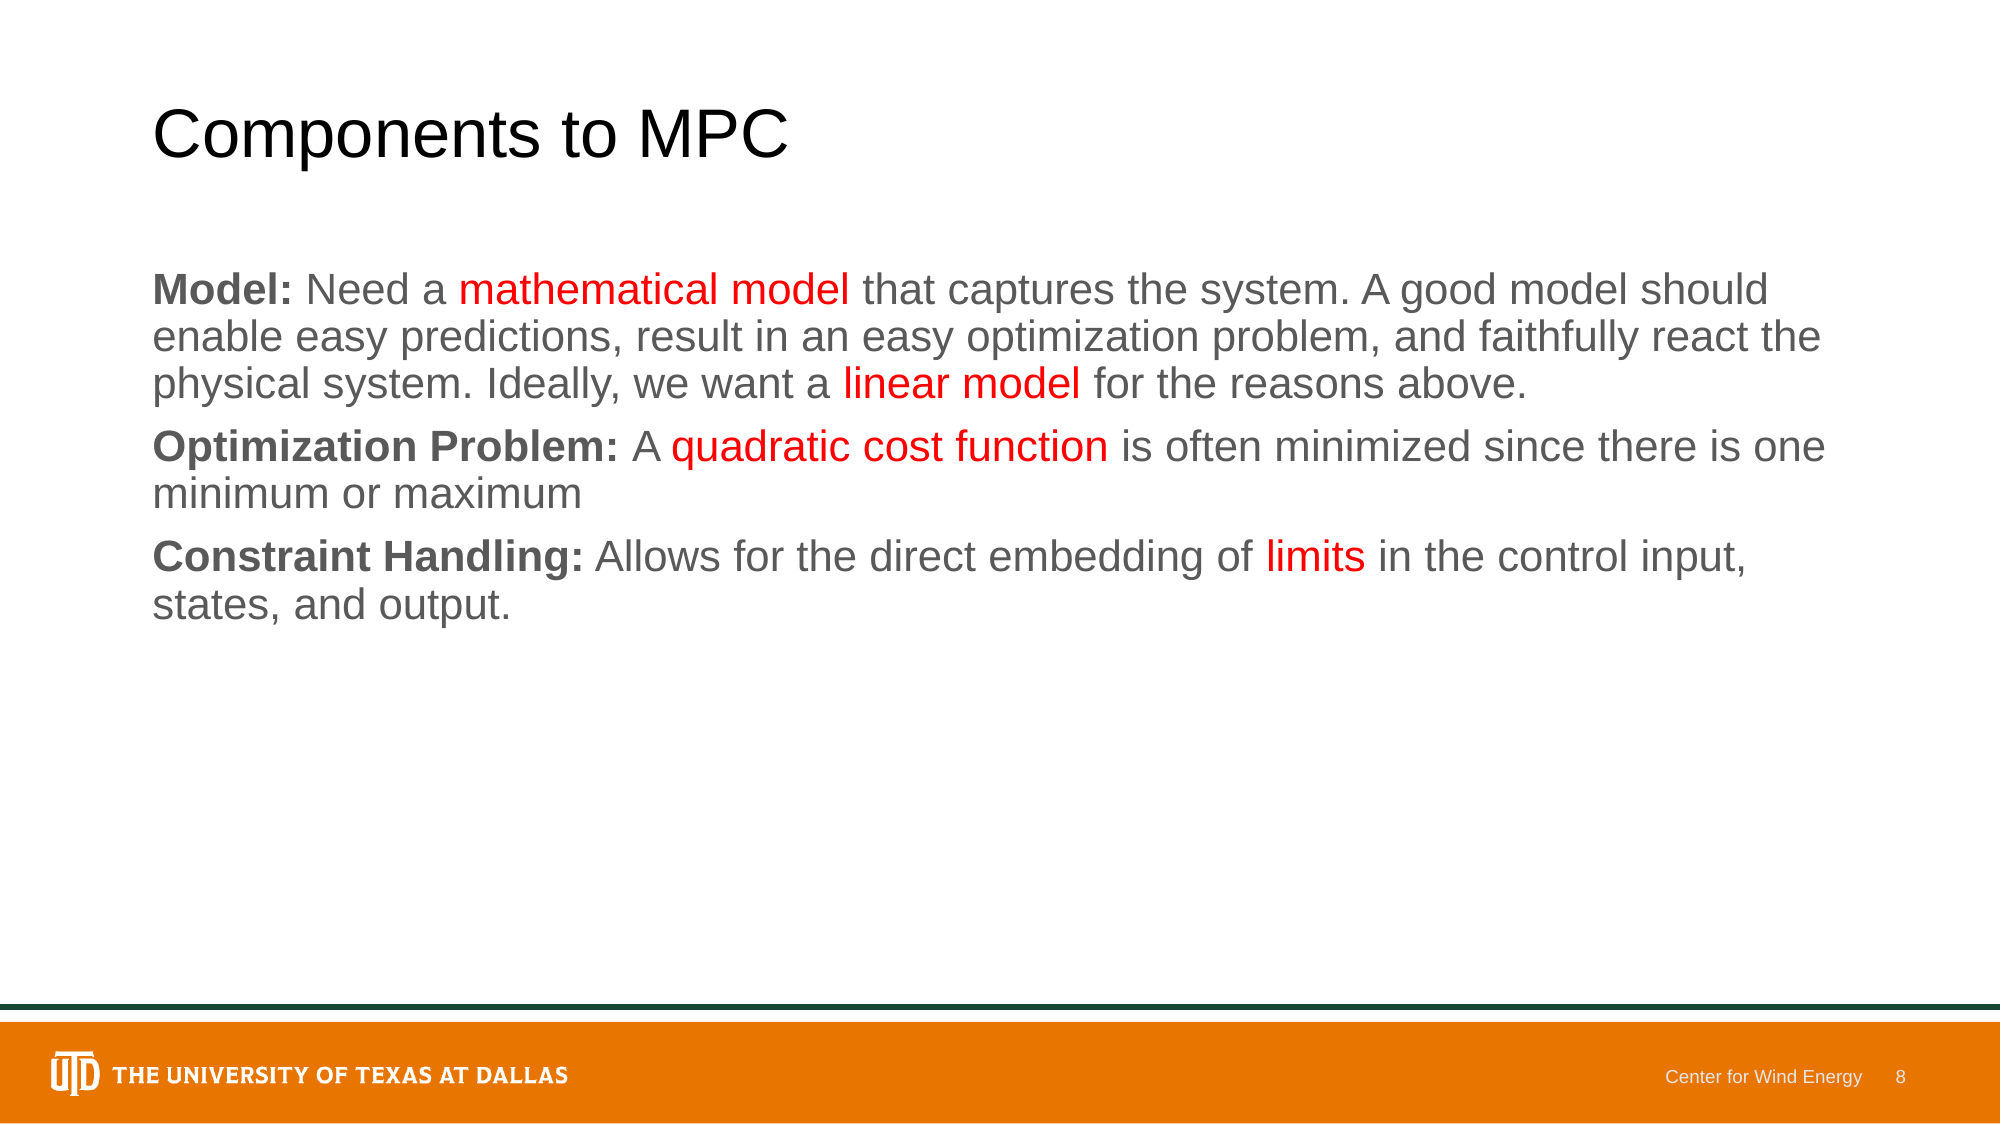

# Components to MPC
Model: Need a mathematical model that captures the system. A good model should enable easy predictions, result in an easy optimization problem, and faithfully react the physical system. Ideally, we want a linear model for the reasons above.
Optimization Problem: A quadratic cost function is often minimized since there is one minimum or maximum
Constraint Handling: Allows for the direct embedding of limits in the control input, states, and output.

Center for Wind Energy
8